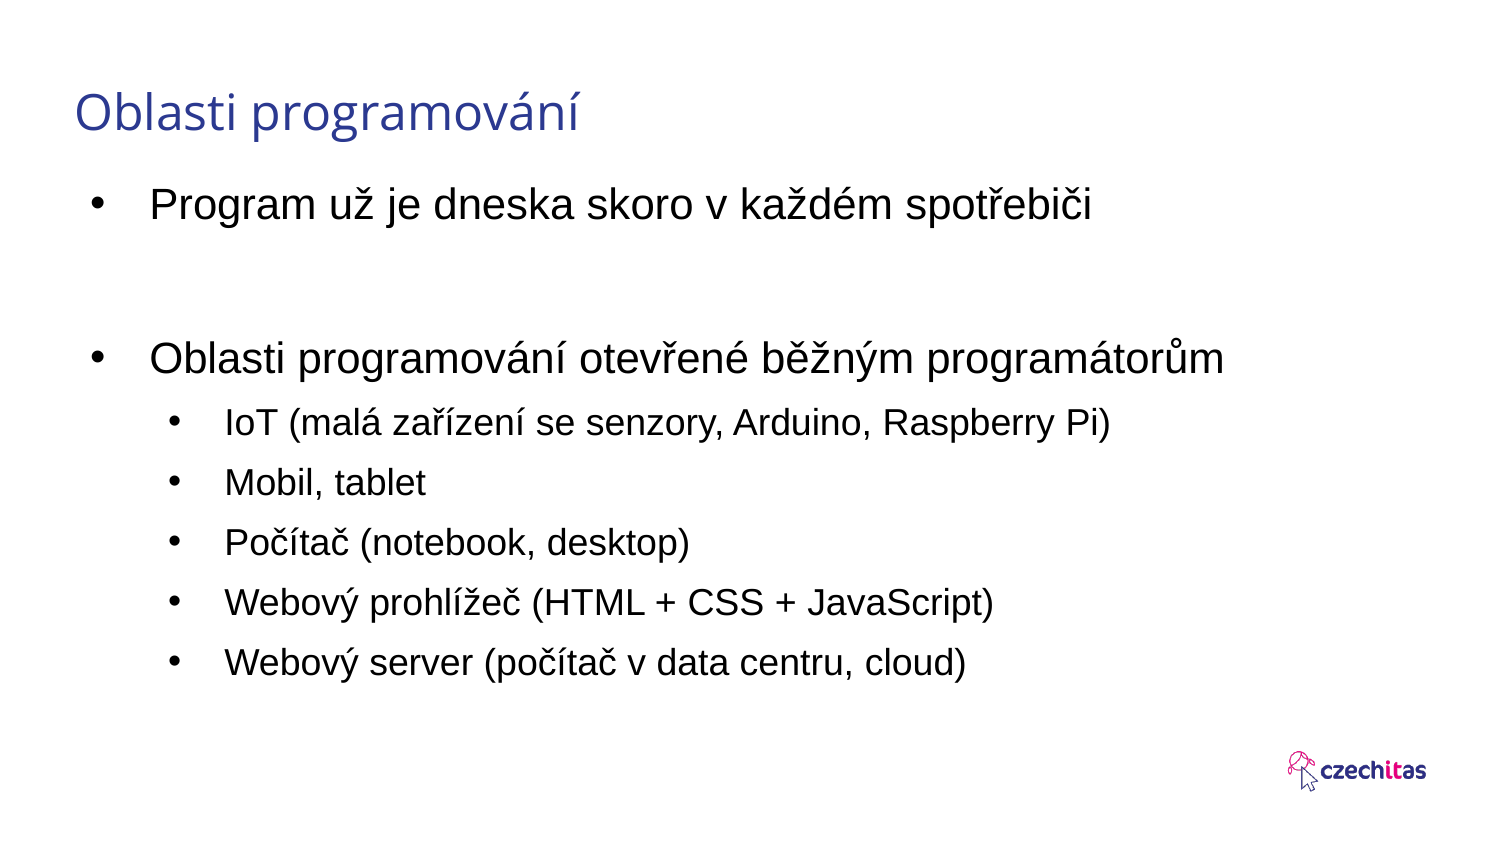

# Oblasti programování
Program už je dneska skoro v každém spotřebiči

Oblasti programování otevřené běžným programátorům
IoT (malá zařízení se senzory, Arduino, Raspberry Pi)
Mobil, tablet
Počítač (notebook, desktop)
Webový prohlížeč (HTML + CSS + JavaScript)
Webový server (počítač v data centru, cloud)